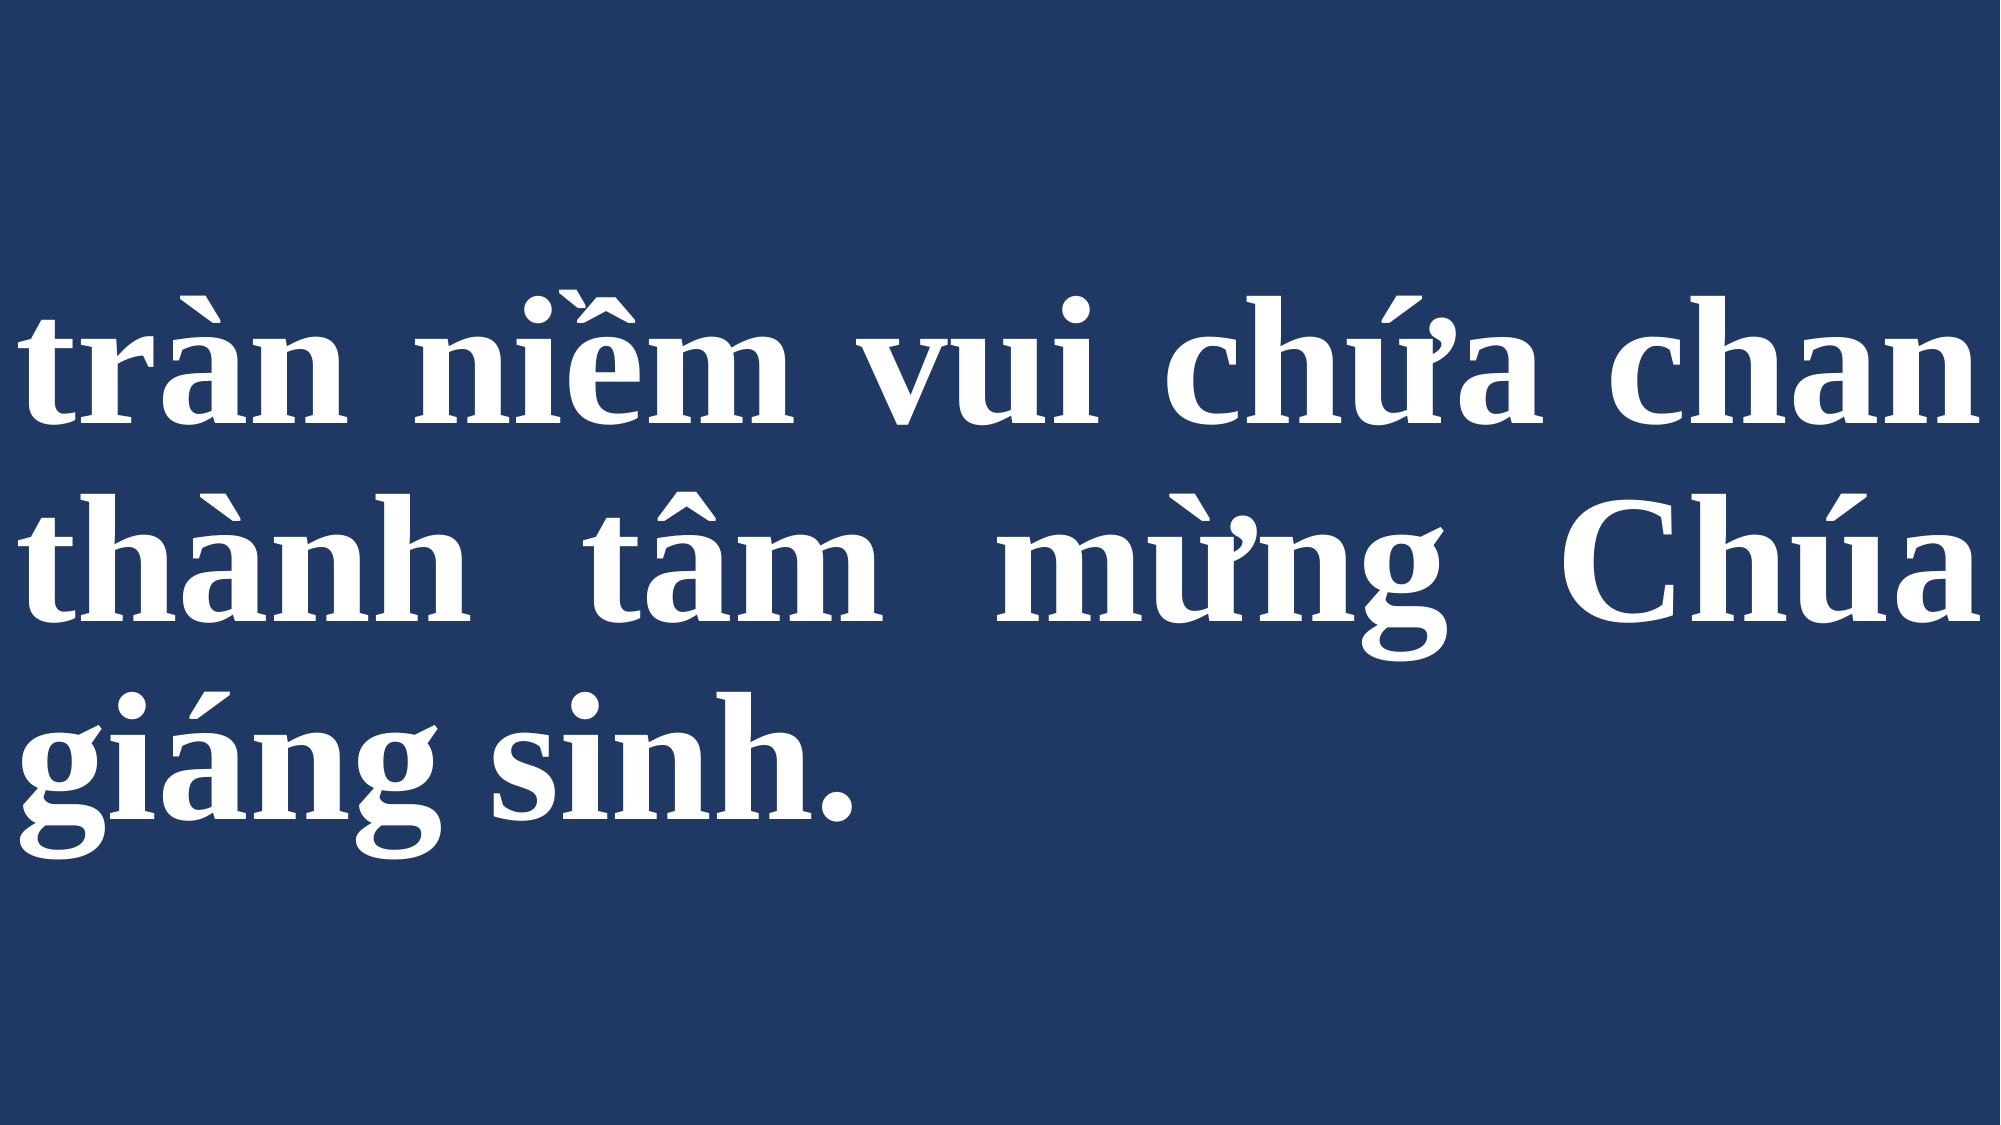

# tràn niềm vui chứa chan thành tâm mừng Chúa giáng sinh.